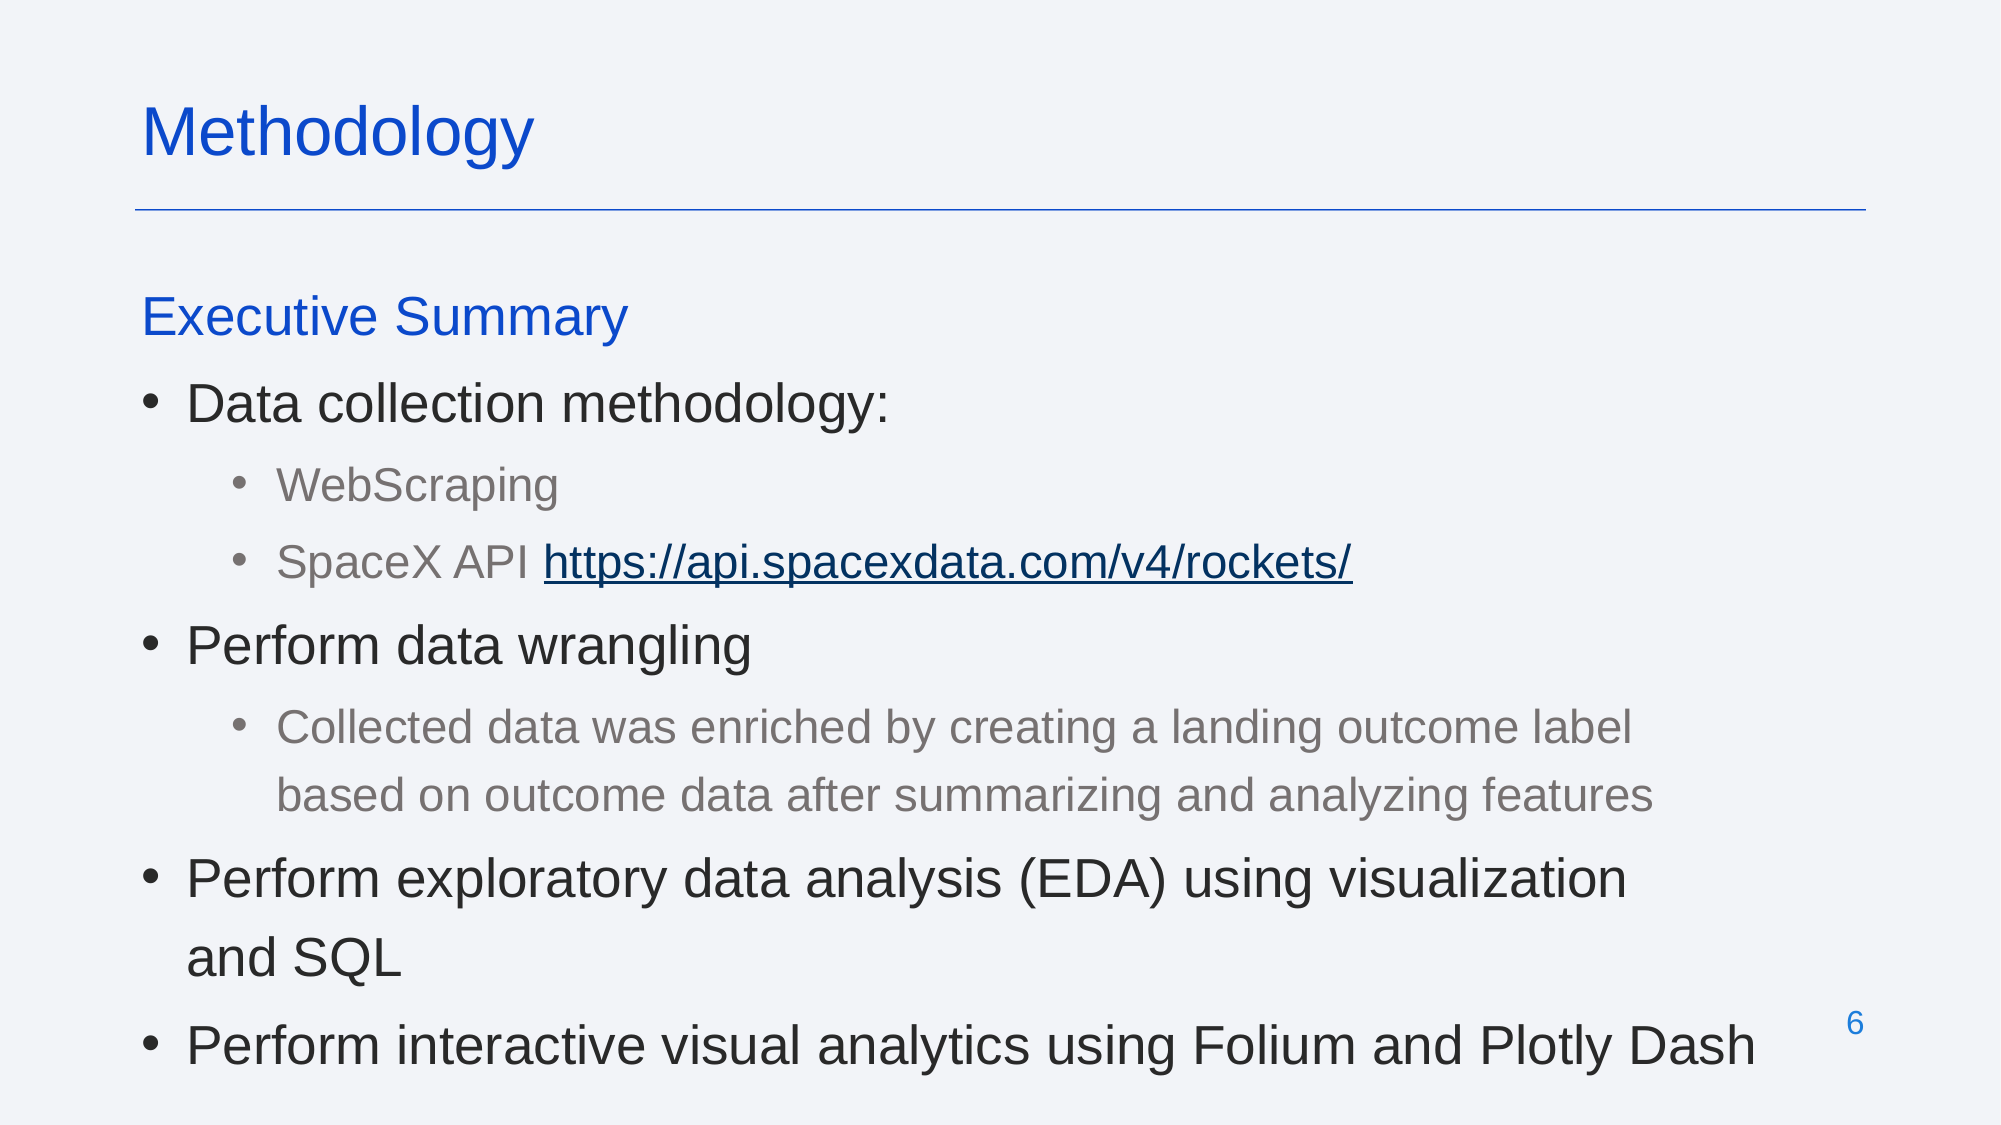

Methodology
Executive Summary
Data collection methodology:
WebScraping
SpaceX API https://api.spacexdata.com/v4/rockets/
Perform data wrangling
Collected data was enriched by creating a landing outcome label based on outcome data after summarizing and analyzing features
Perform exploratory data analysis (EDA) using visualization and SQL
Perform interactive visual analytics using Folium and Plotly Dash

6